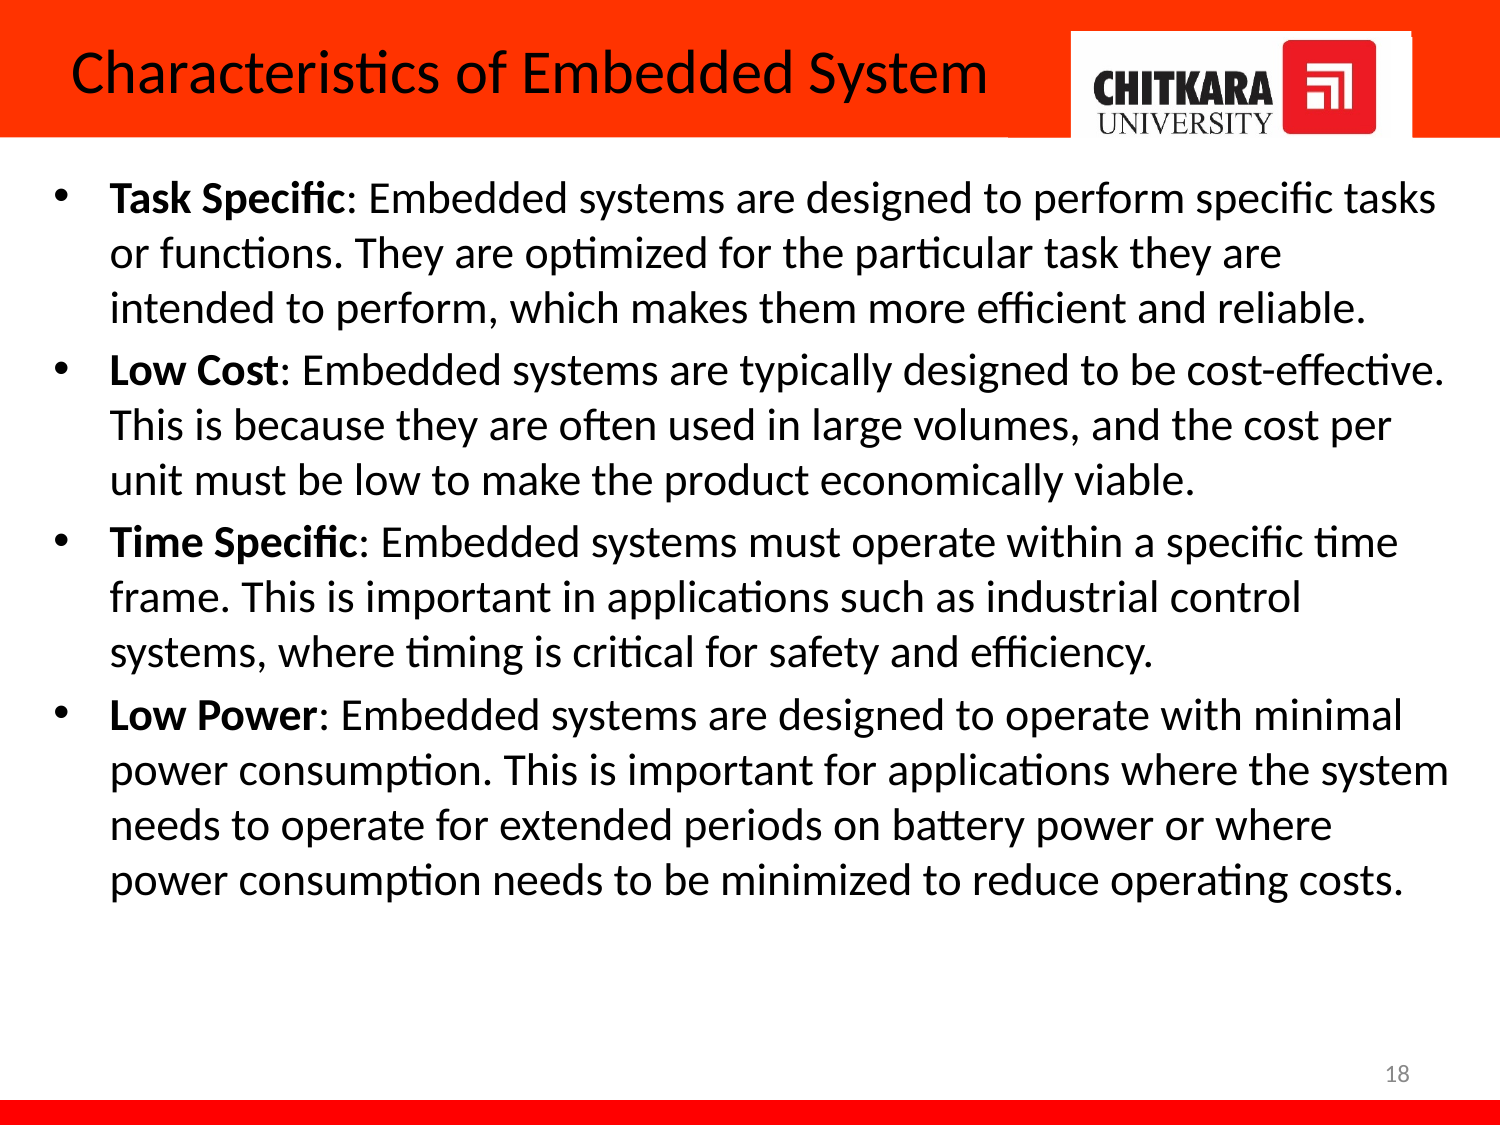

# Characteristics of Embedded System
Task Specific: Embedded systems are designed to perform specific tasks or functions. They are optimized for the particular task they are intended to perform, which makes them more efficient and reliable.
Low Cost: Embedded systems are typically designed to be cost-effective. This is because they are often used in large volumes, and the cost per unit must be low to make the product economically viable.
Time Specific: Embedded systems must operate within a specific time frame. This is important in applications such as industrial control systems, where timing is critical for safety and efficiency.
Low Power: Embedded systems are designed to operate with minimal power consumption. This is important for applications where the system needs to operate for extended periods on battery power or where power consumption needs to be minimized to reduce operating costs.
18